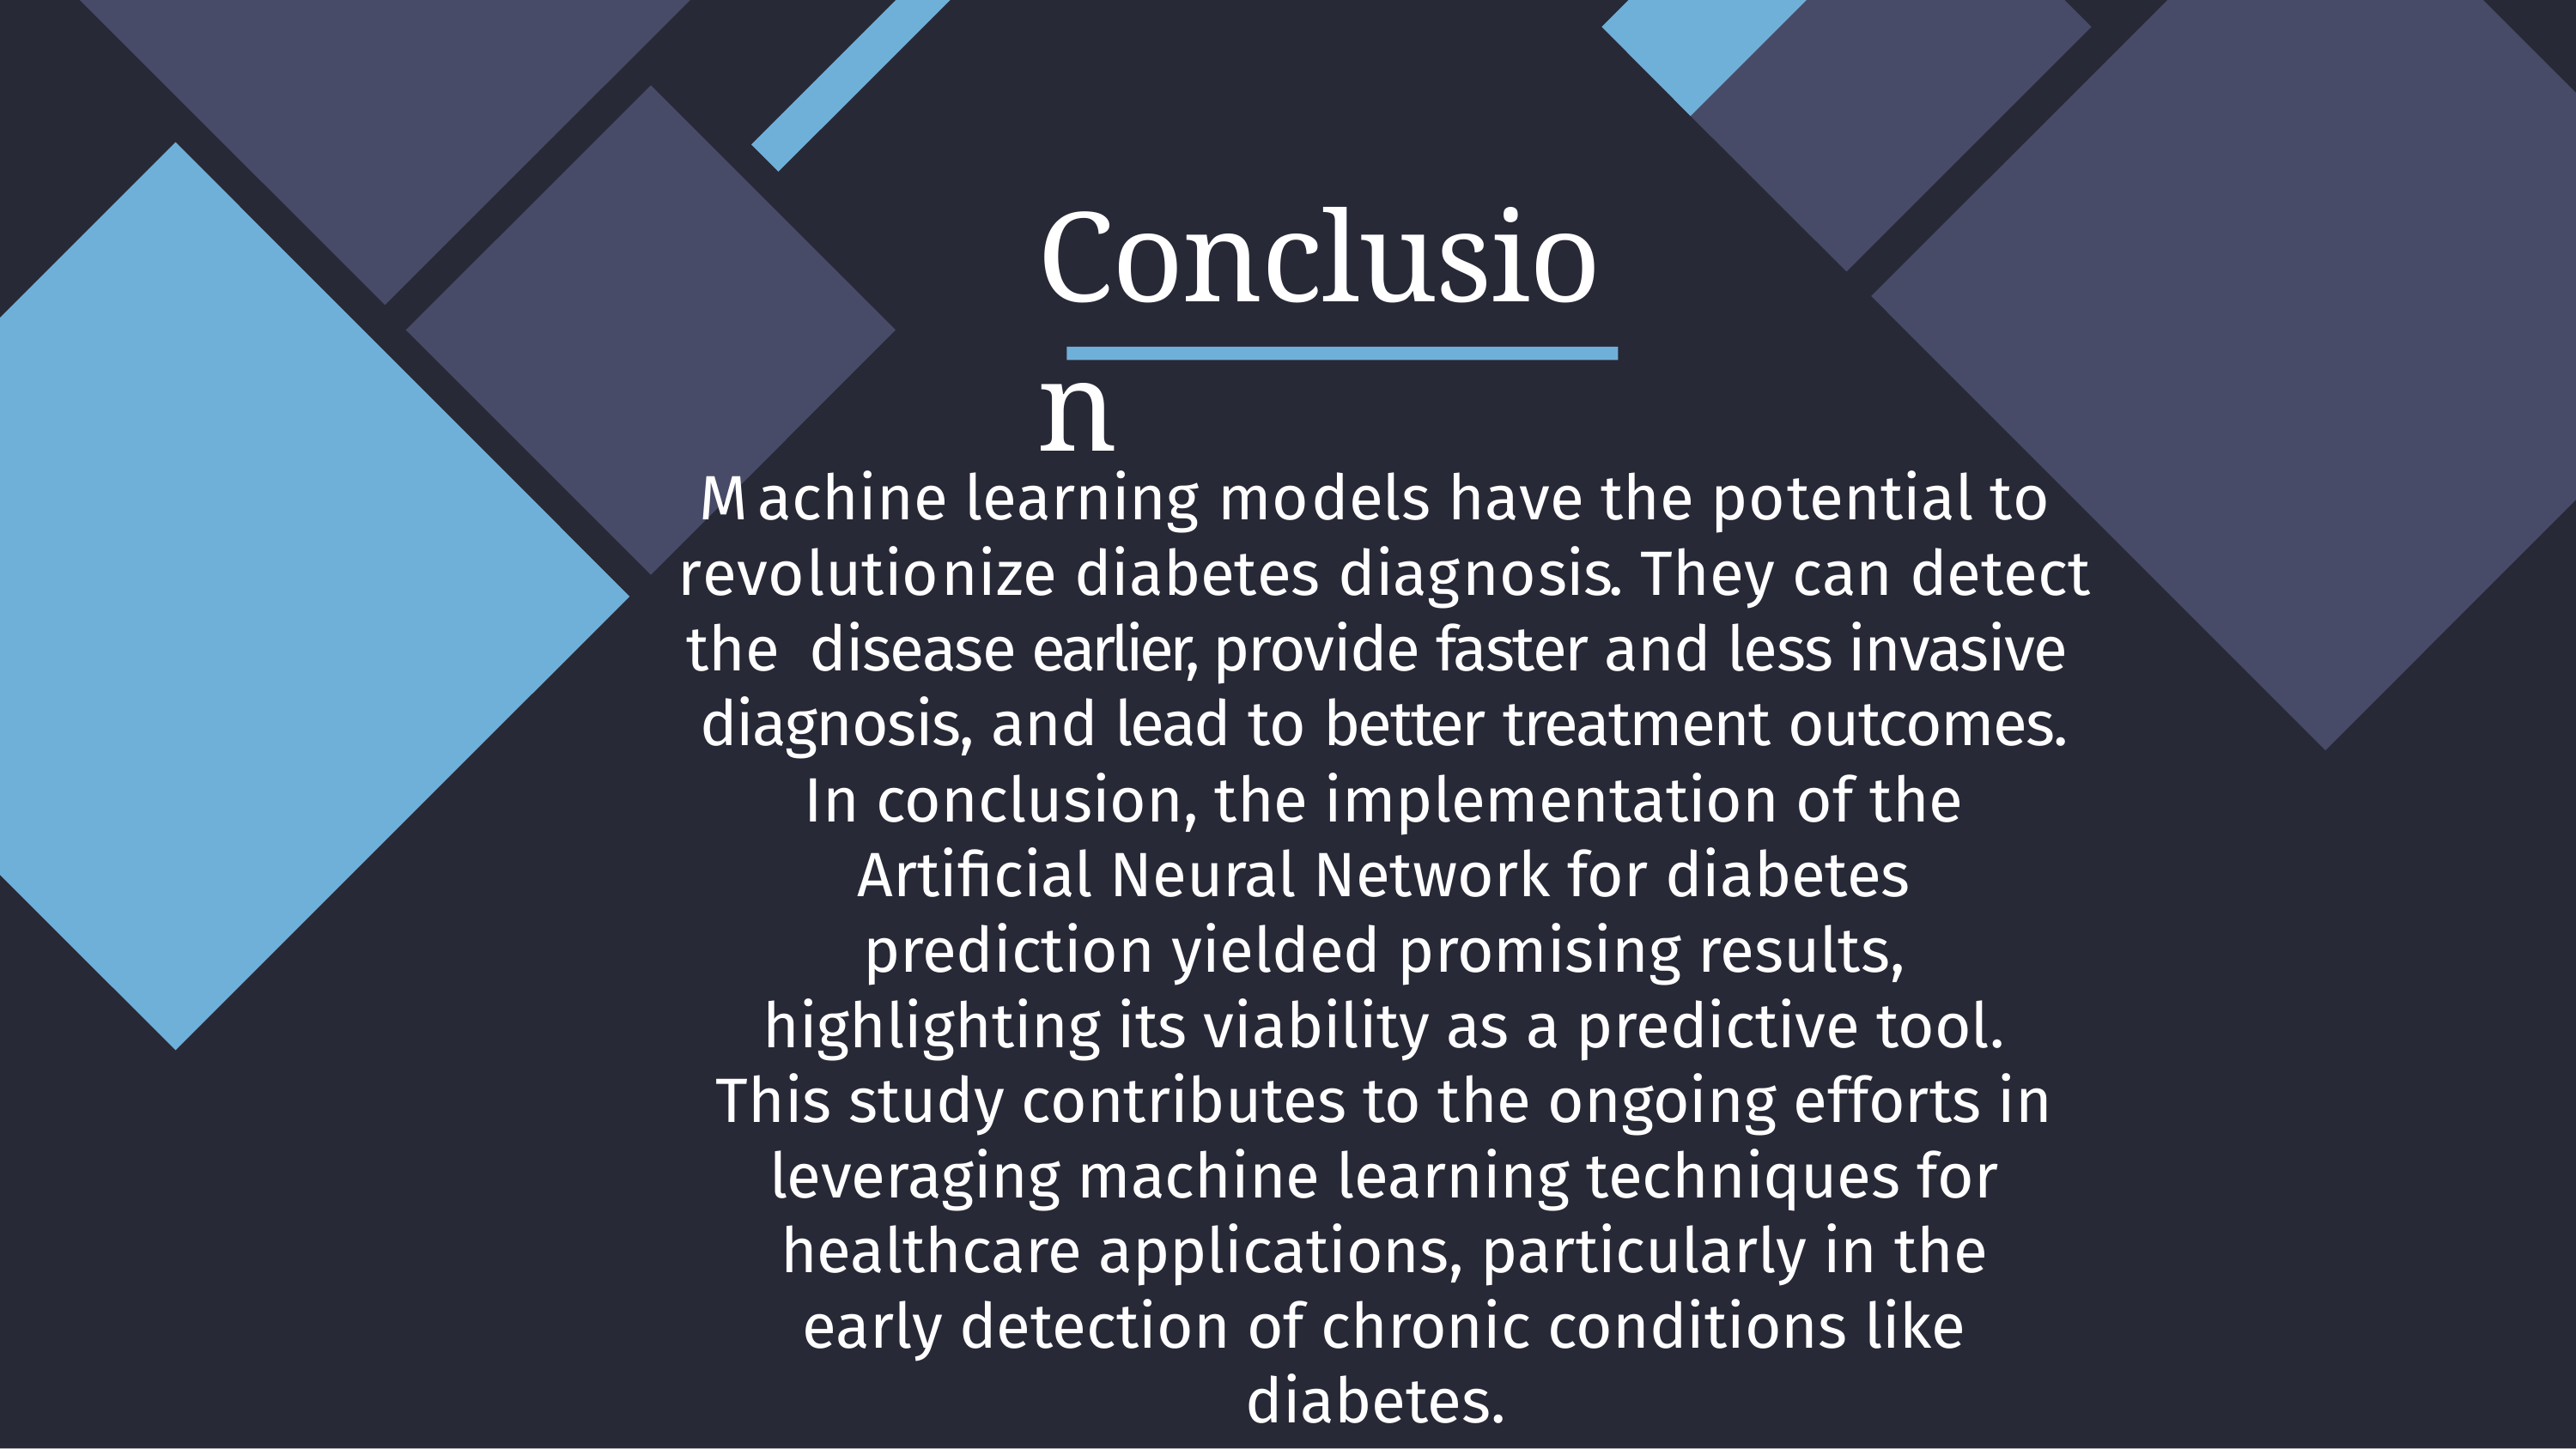

# Conclusion

Machine learning models have the potential to  revolutionize diabetes diagnosis. They can detect the  disease earlier, provide faster and less invasive  diagnosis, and lead to better treatment outcomes.
In conclusion, the implementation of the Artificial Neural Network for diabetes prediction yielded promising results, highlighting its viability as a predictive tool. This study contributes to the ongoing efforts in leveraging machine learning techniques for healthcare applications, particularly in the early detection of chronic conditions like diabetes.